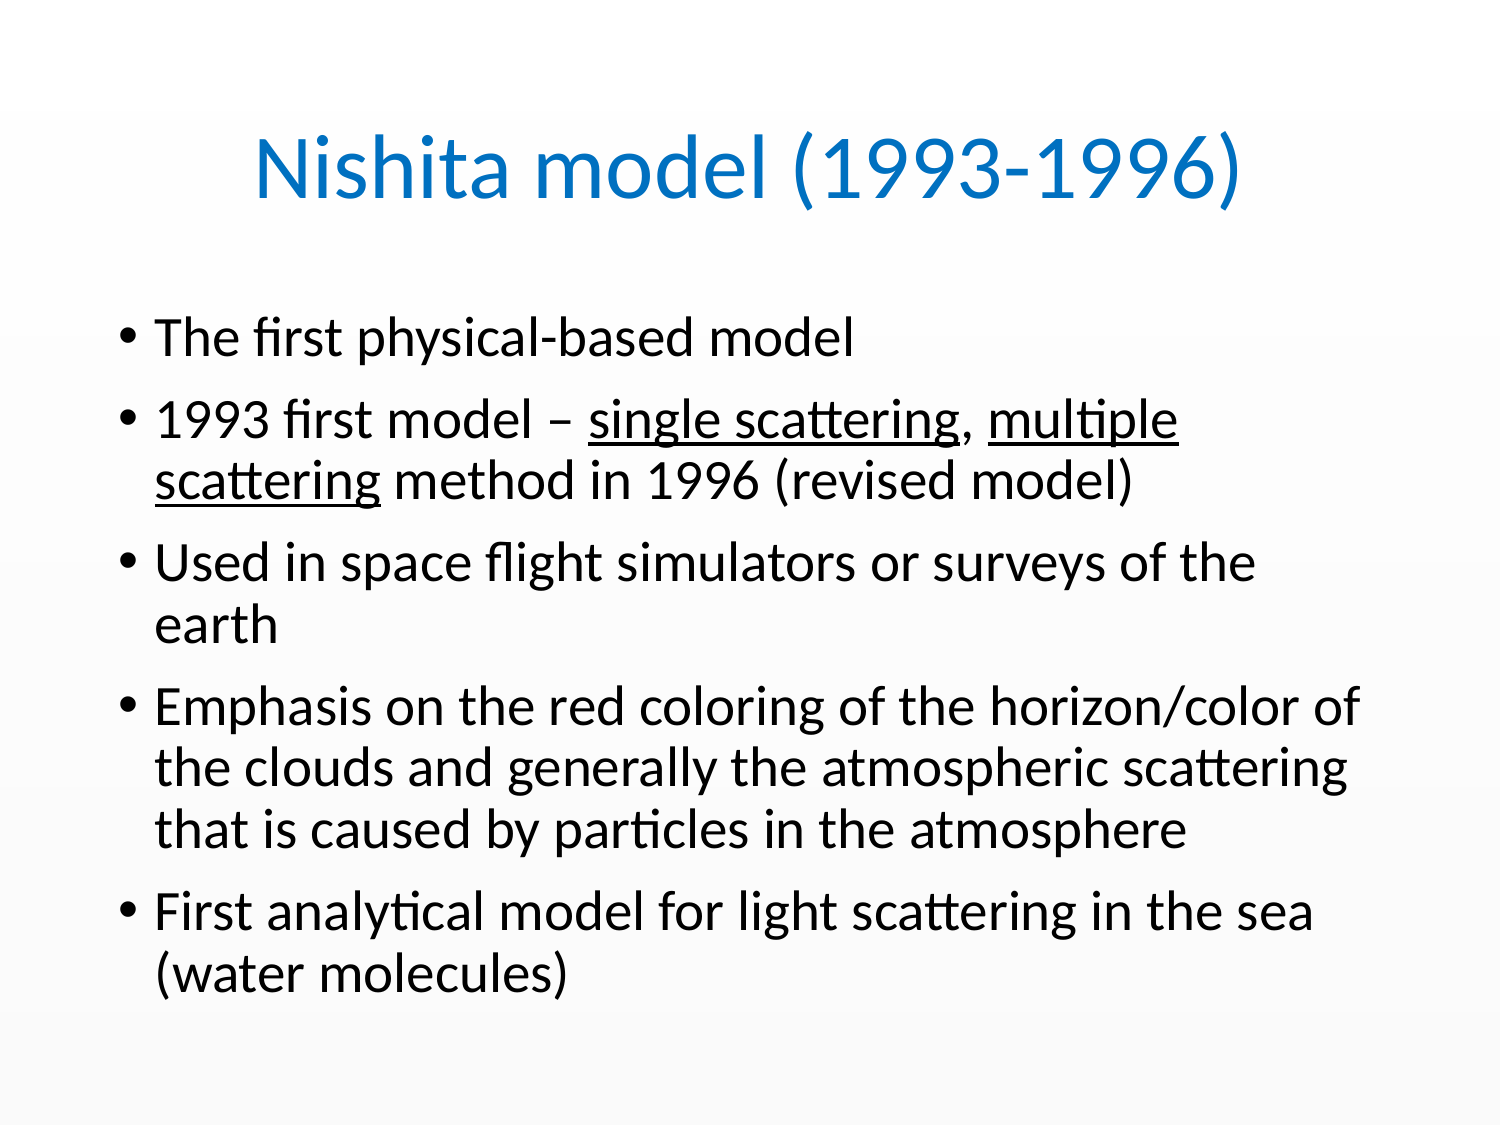

# Nishita model (1993-1996)
The first physical-based model
1993 first model – single scattering, multiple scattering method in 1996 (revised model)
Used in space flight simulators or surveys of the earth
Emphasis on the red coloring of the horizon/color of the clouds and generally the atmospheric scattering that is caused by particles in the atmosphere
First analytical model for light scattering in the sea (water molecules)